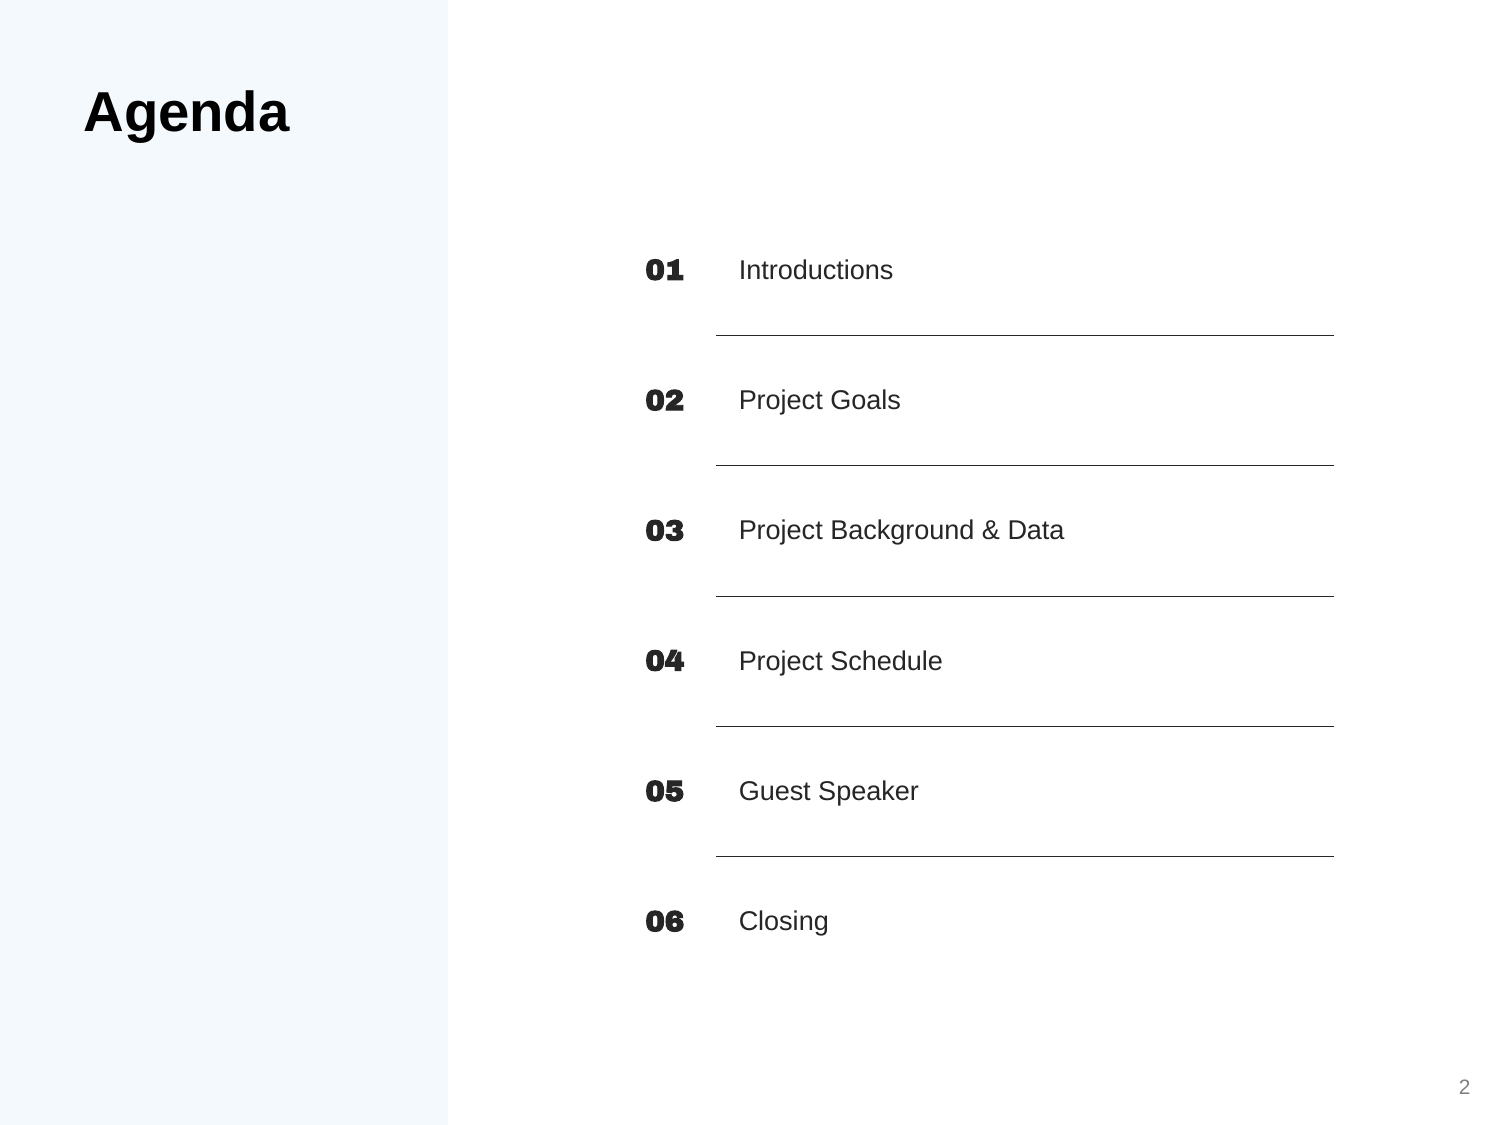

Agenda
| 01 | Introductions |
| --- | --- |
| 02 | Project Goals |
| 03 | Project Background & Data |
| 04 | Project Schedule |
| 05 | Guest Speaker |
| 06 | Closing |
2